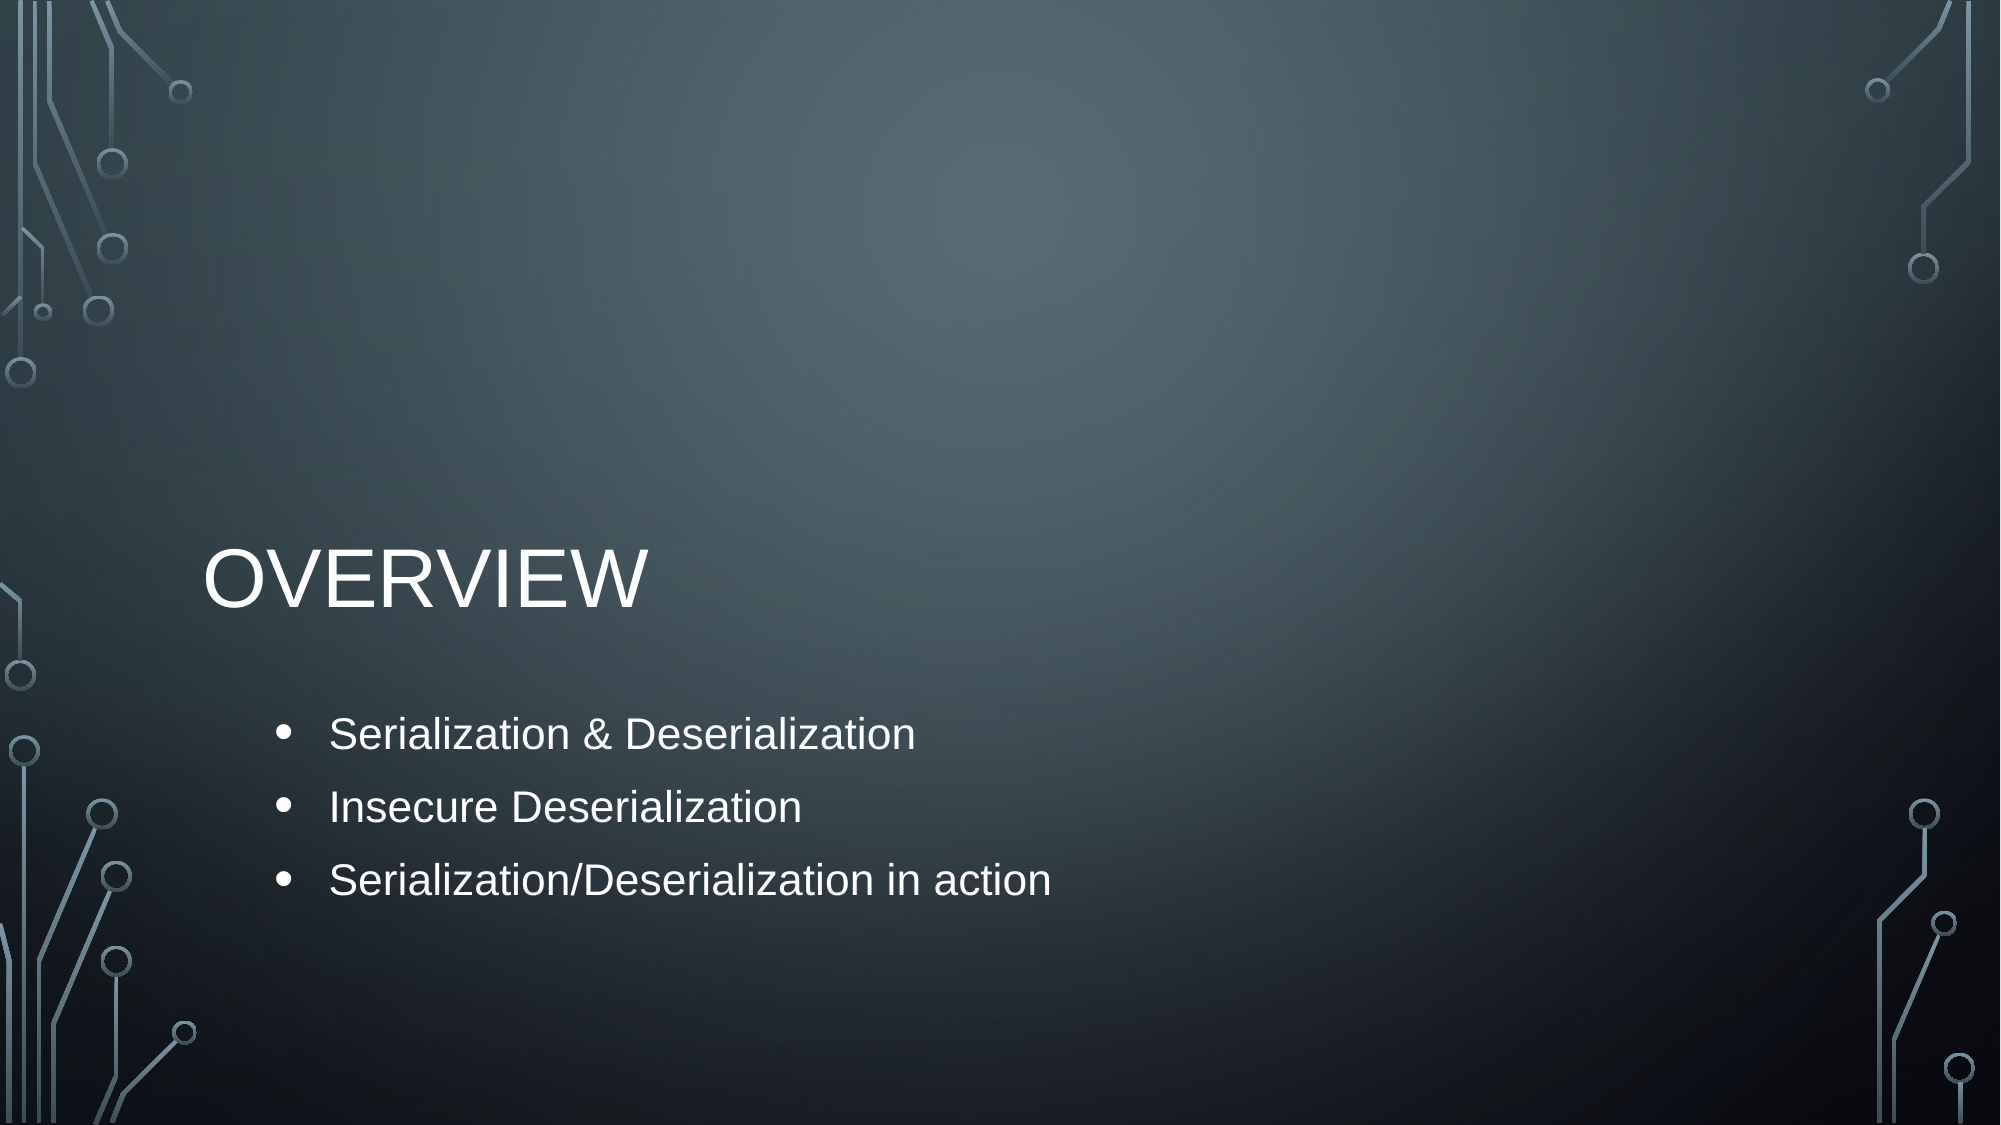

# Overview
Serialization & Deserialization
Insecure Deserialization
Serialization/Deserialization in action